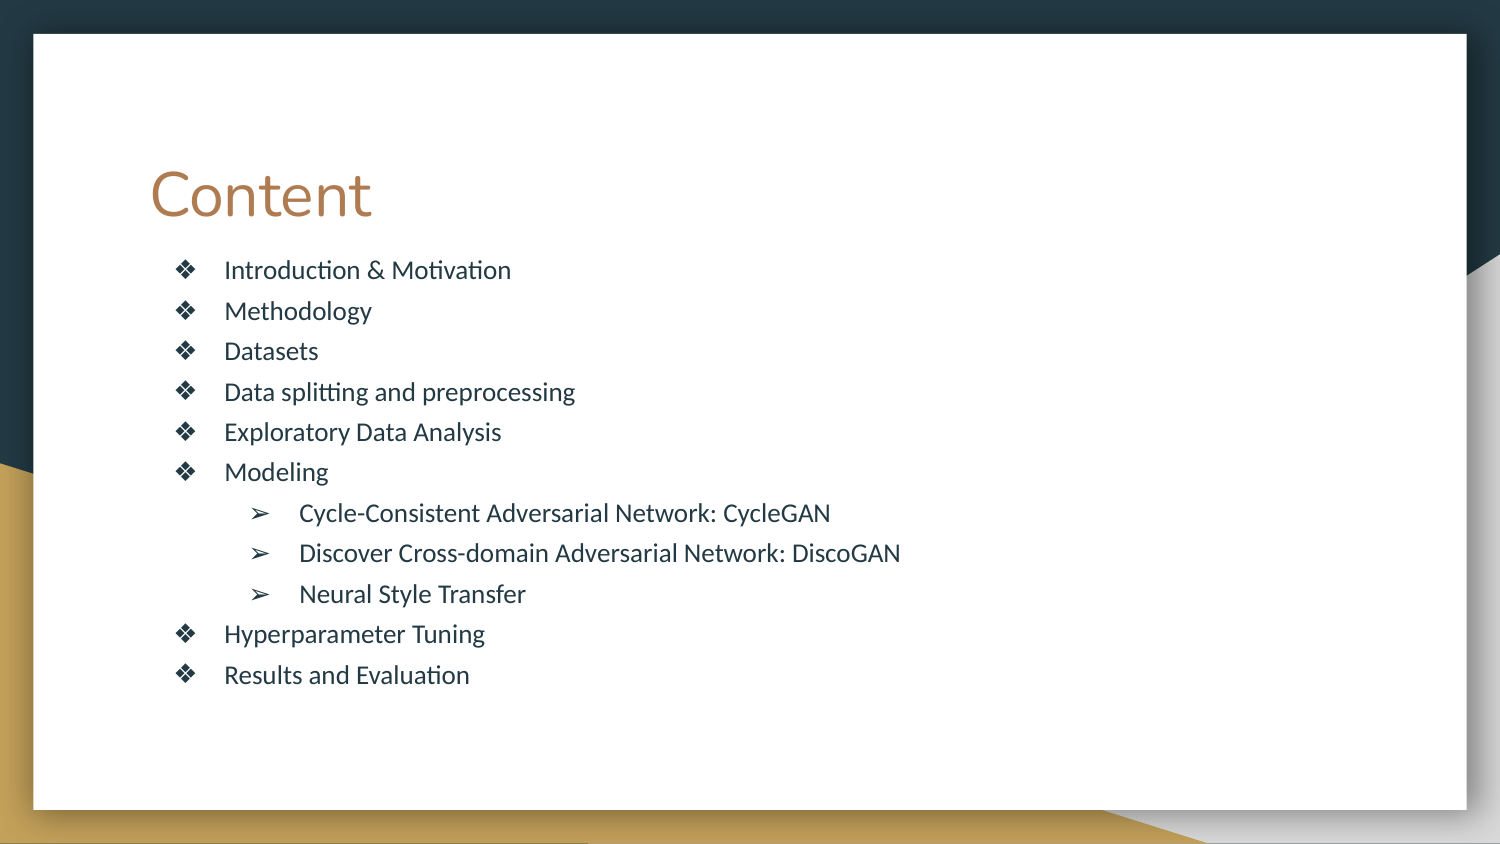

# Content
Introduction & Motivation
Methodology
Datasets
Data splitting and preprocessing
Exploratory Data Analysis
Modeling
Cycle-Consistent Adversarial Network: CycleGAN
Discover Cross-domain Adversarial Network: DiscoGAN
Neural Style Transfer
Hyperparameter Tuning
Results and Evaluation